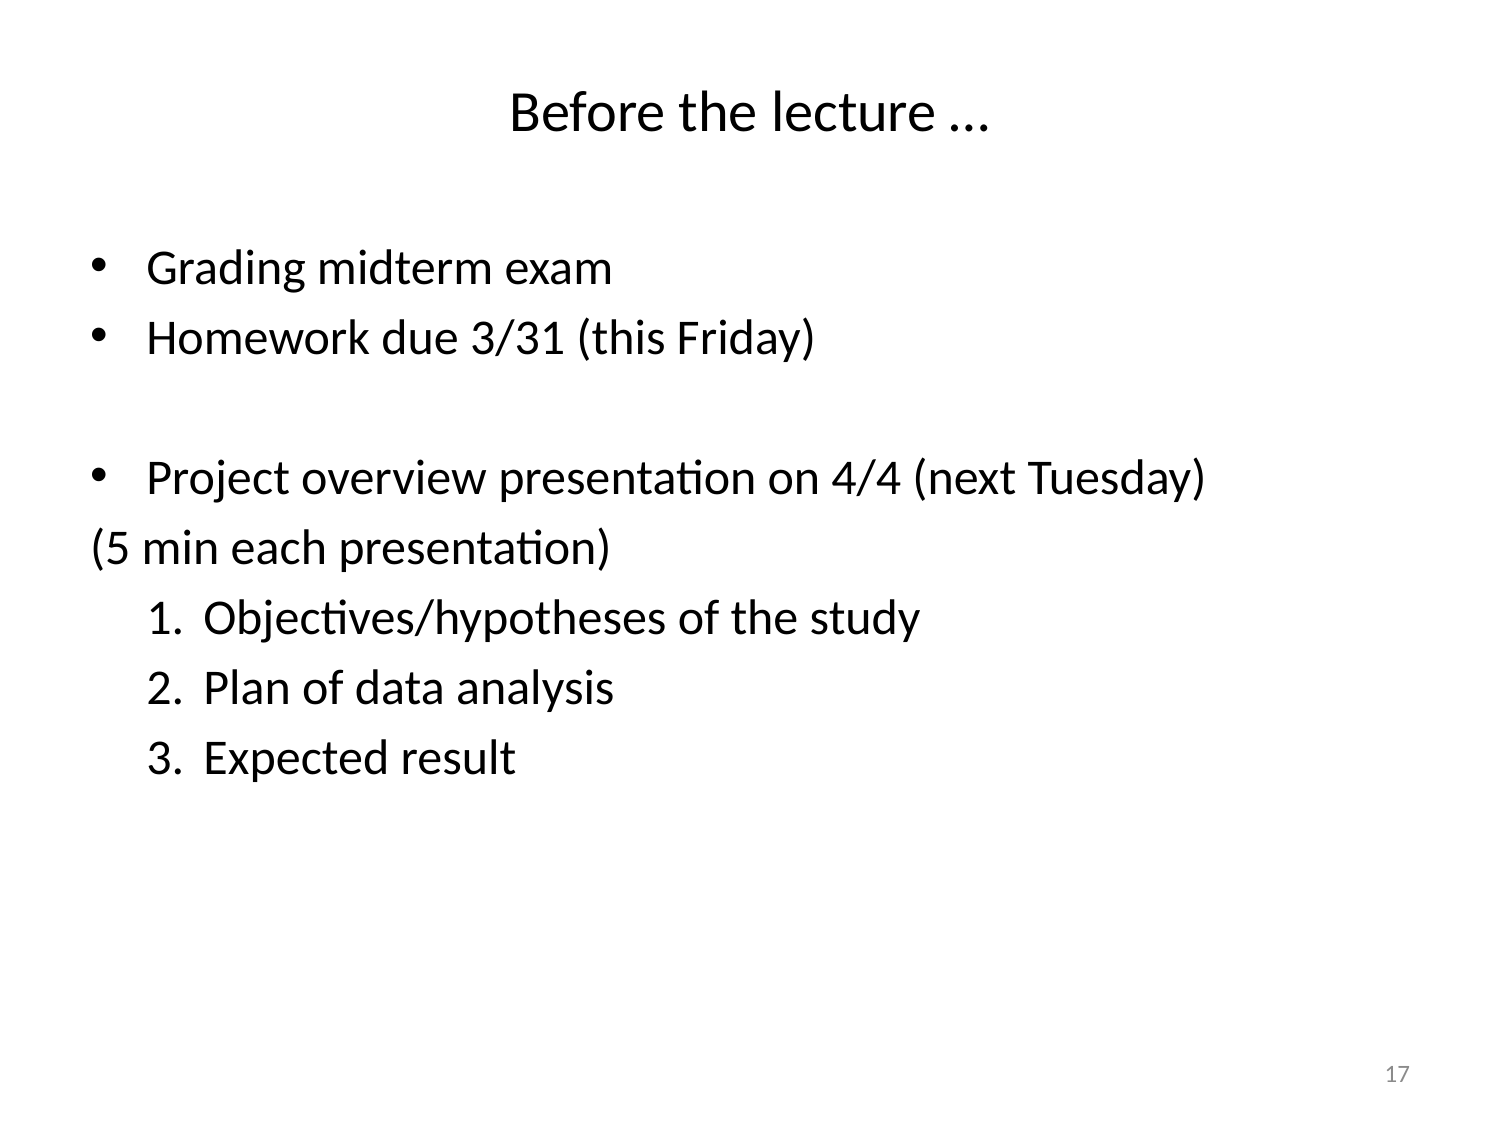

# Before the lecture …
Grading midterm exam
Homework due 3/31 (this Friday)

Project overview presentation on 4/4 (next Tuesday)
(5 min each presentation)
Objectives/hypotheses of the study
Plan of data analysis
Expected result
17